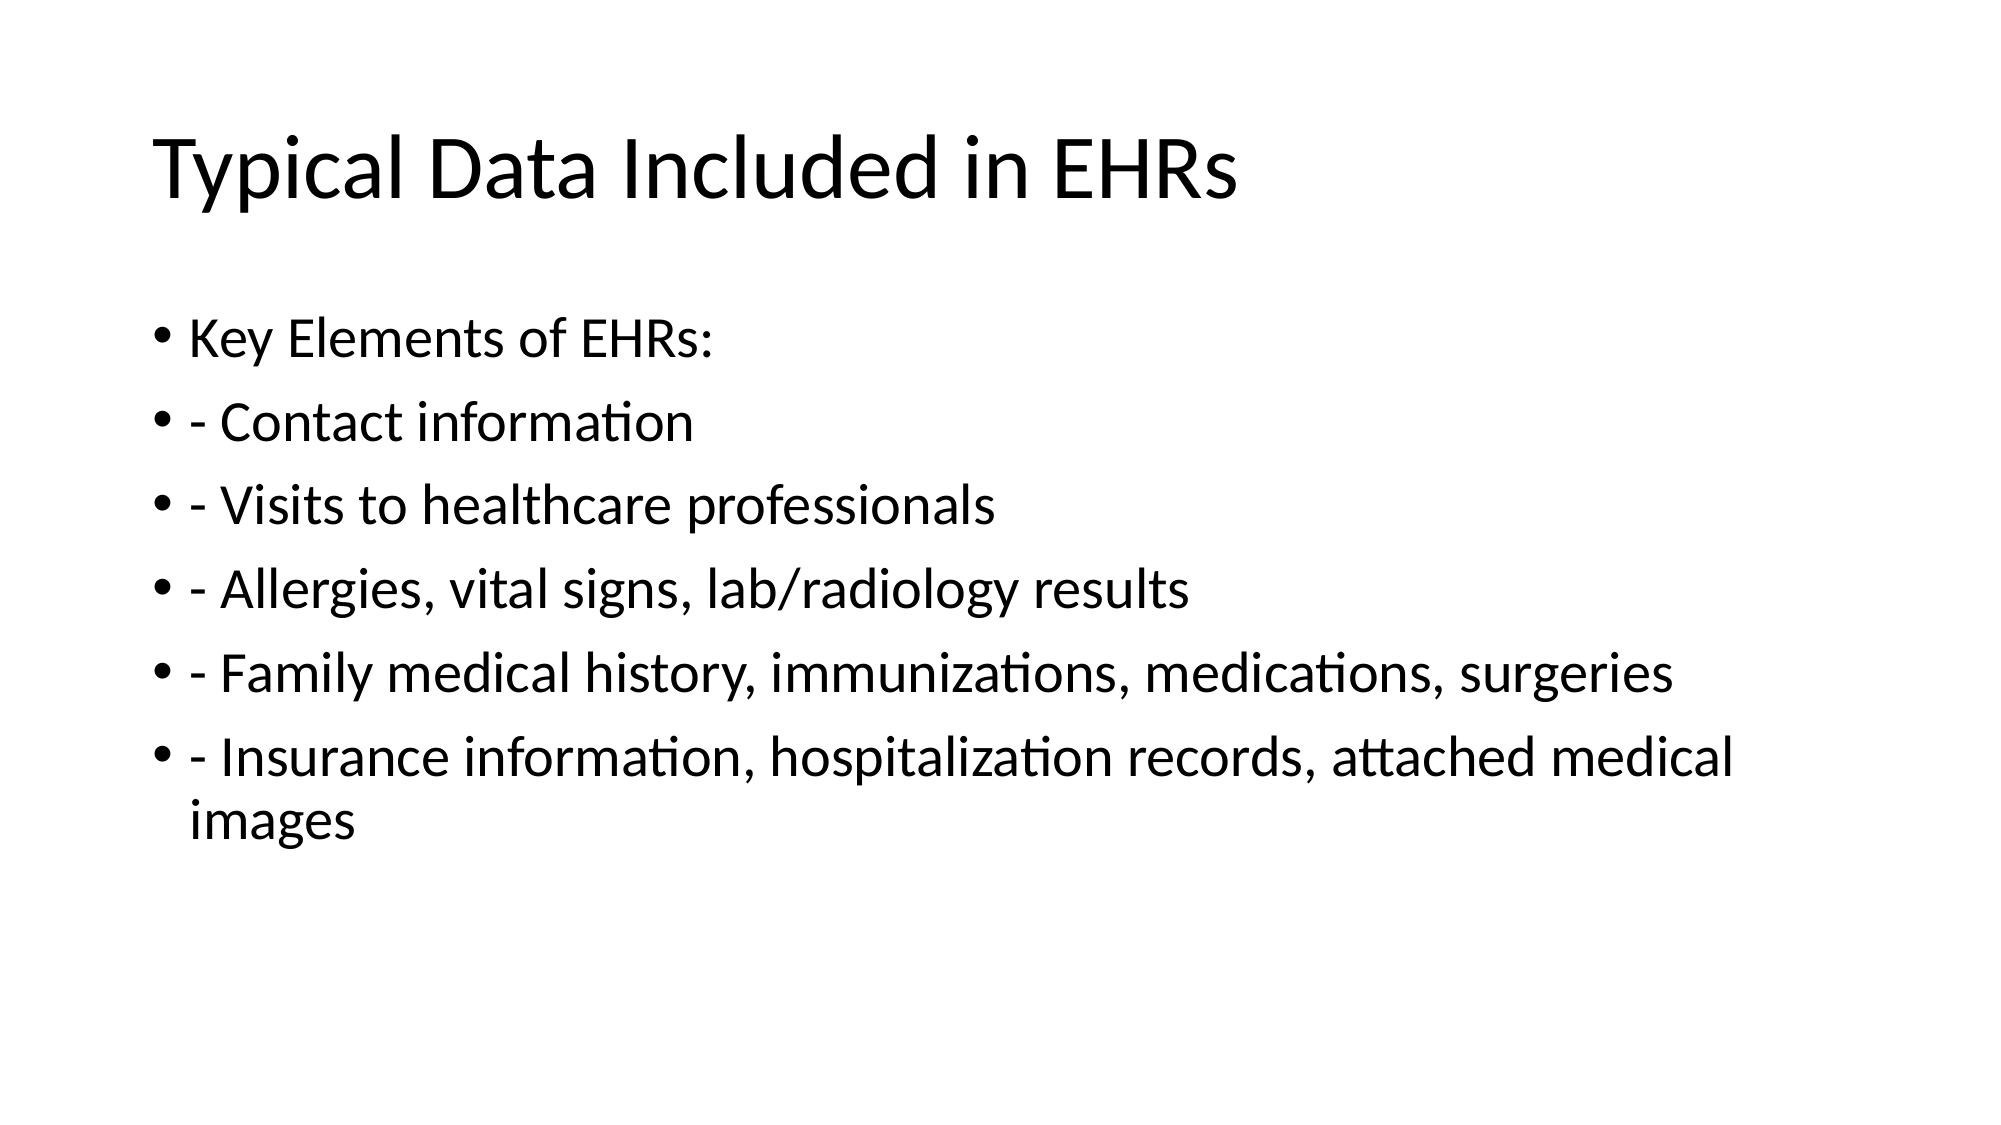

# Typical Data Included in EHRs
Key Elements of EHRs:
- Contact information
- Visits to healthcare professionals
- Allergies, vital signs, lab/radiology results
- Family medical history, immunizations, medications, surgeries
- Insurance information, hospitalization records, attached medical images